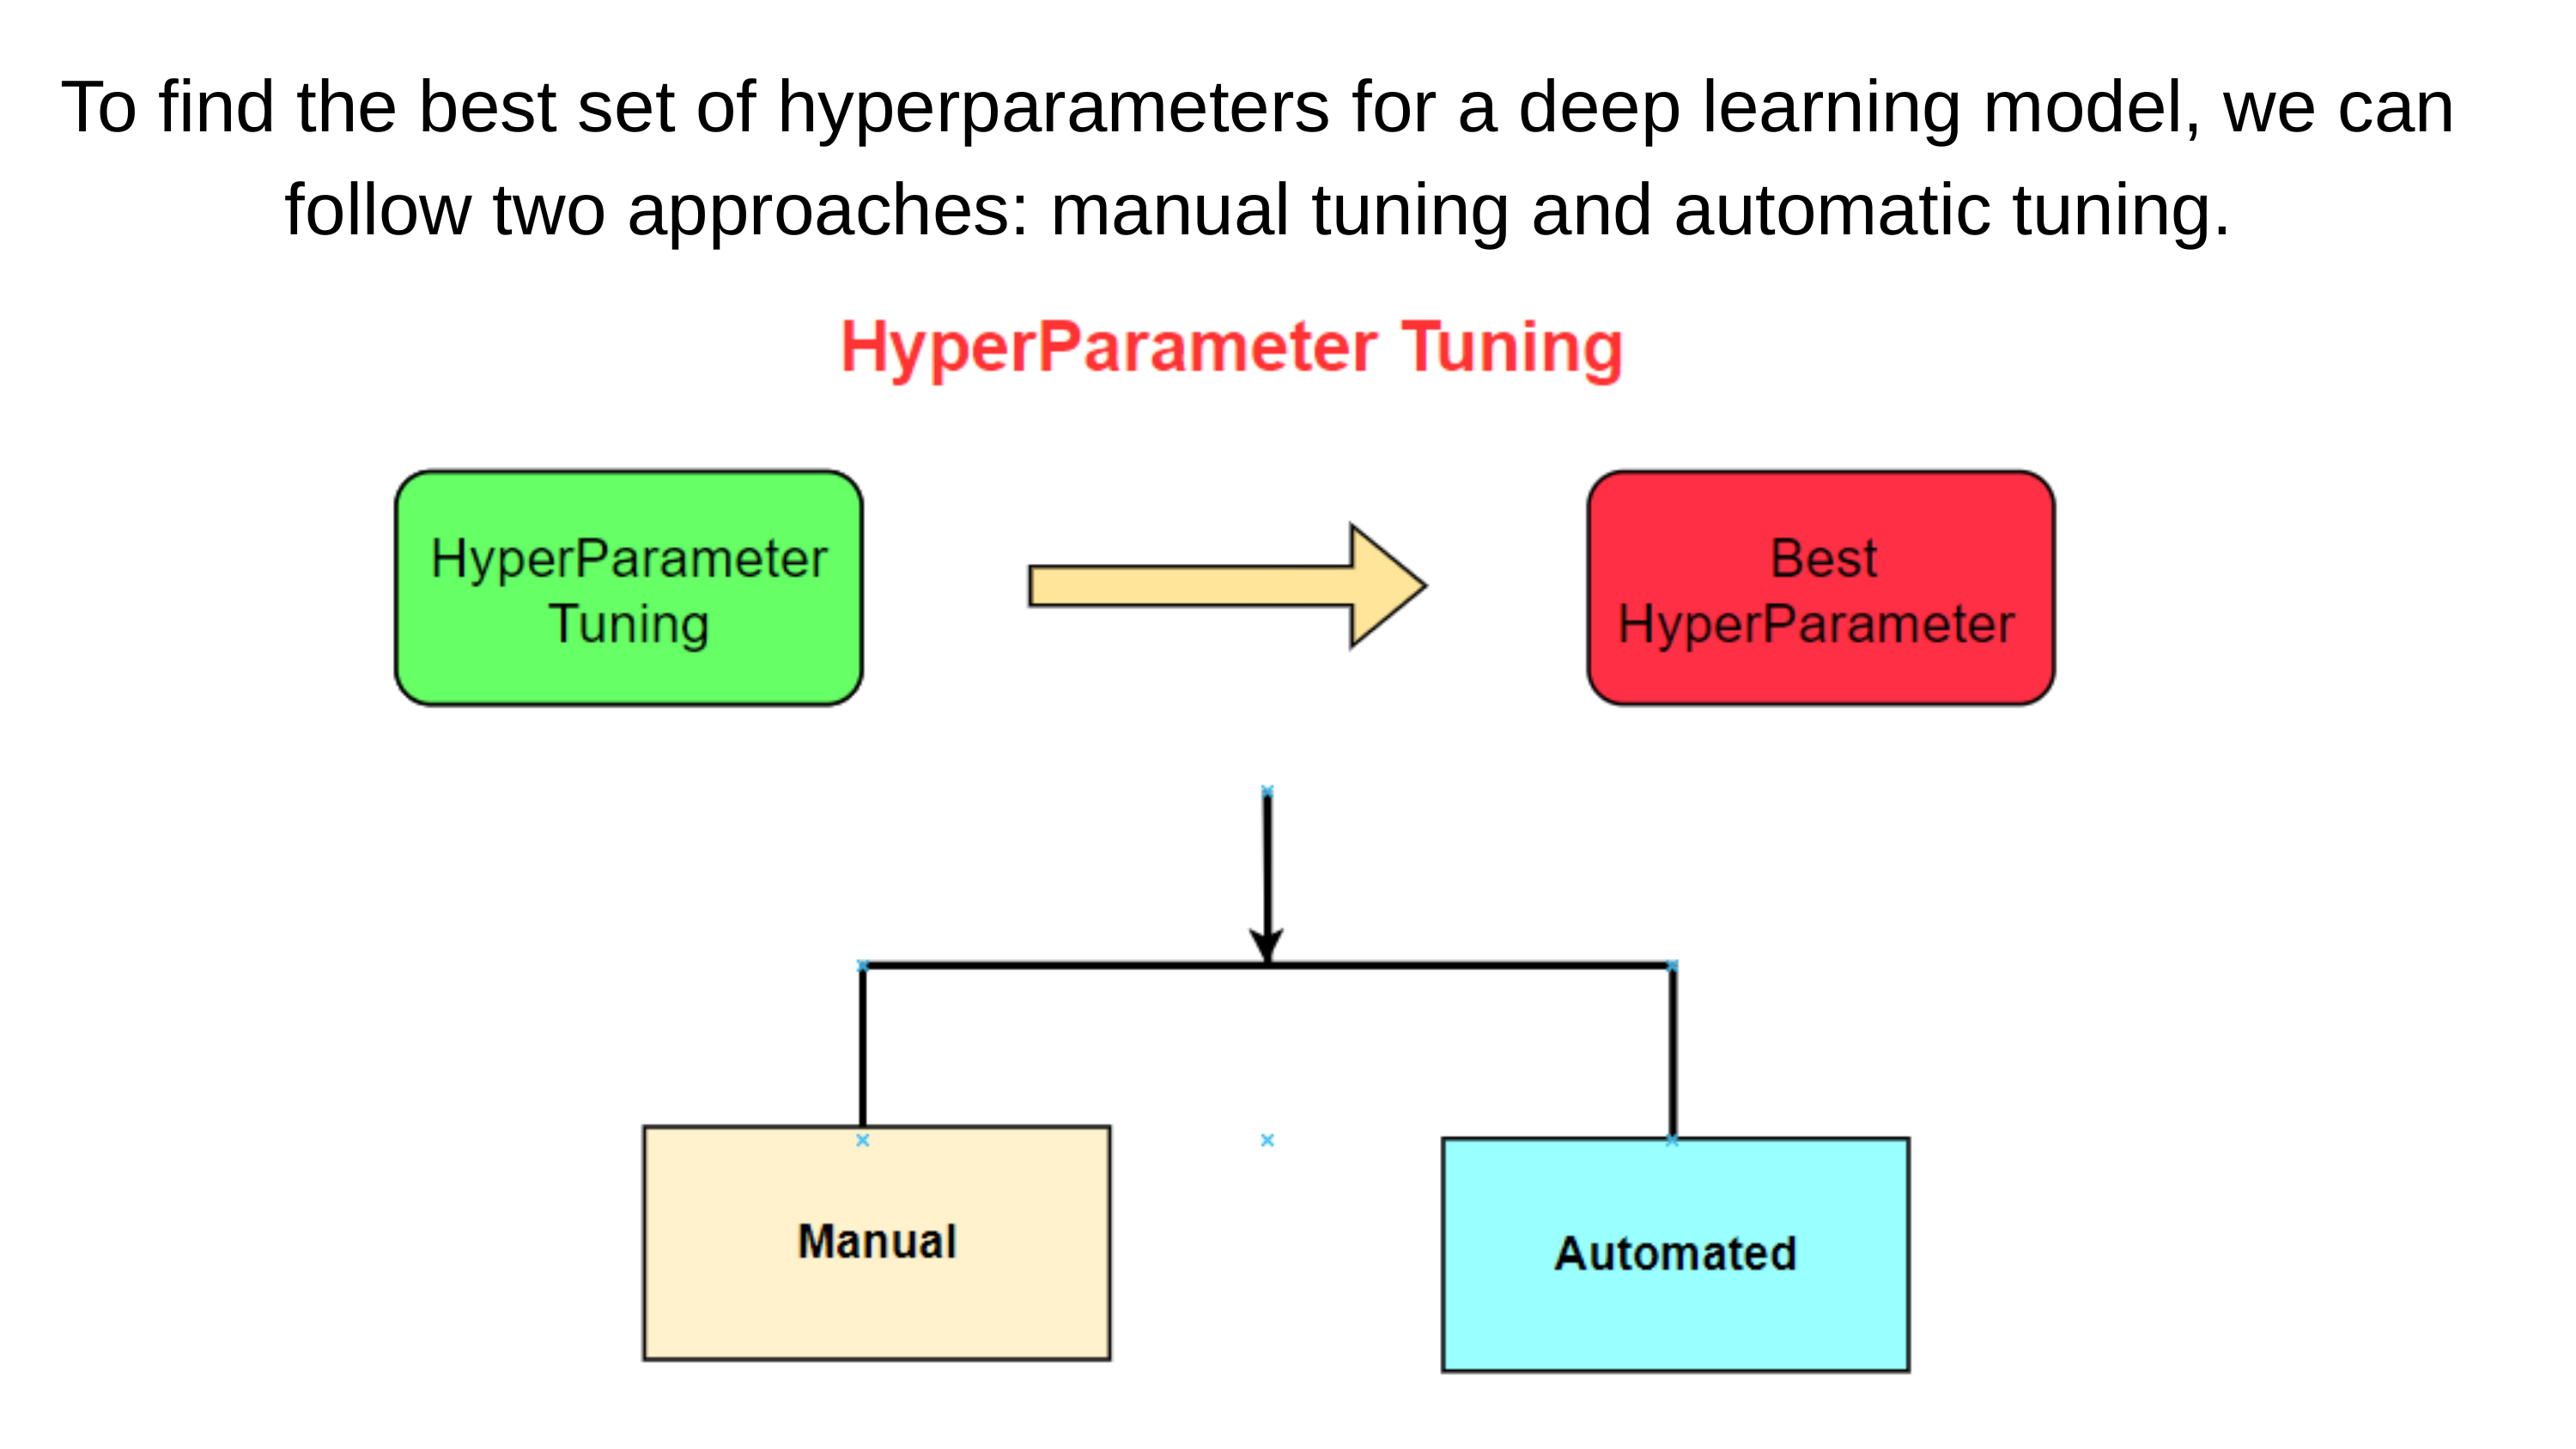

To find the best set of hyperparameters for a deep learning model, we can follow two approaches: manual tuning and automatic tuning.